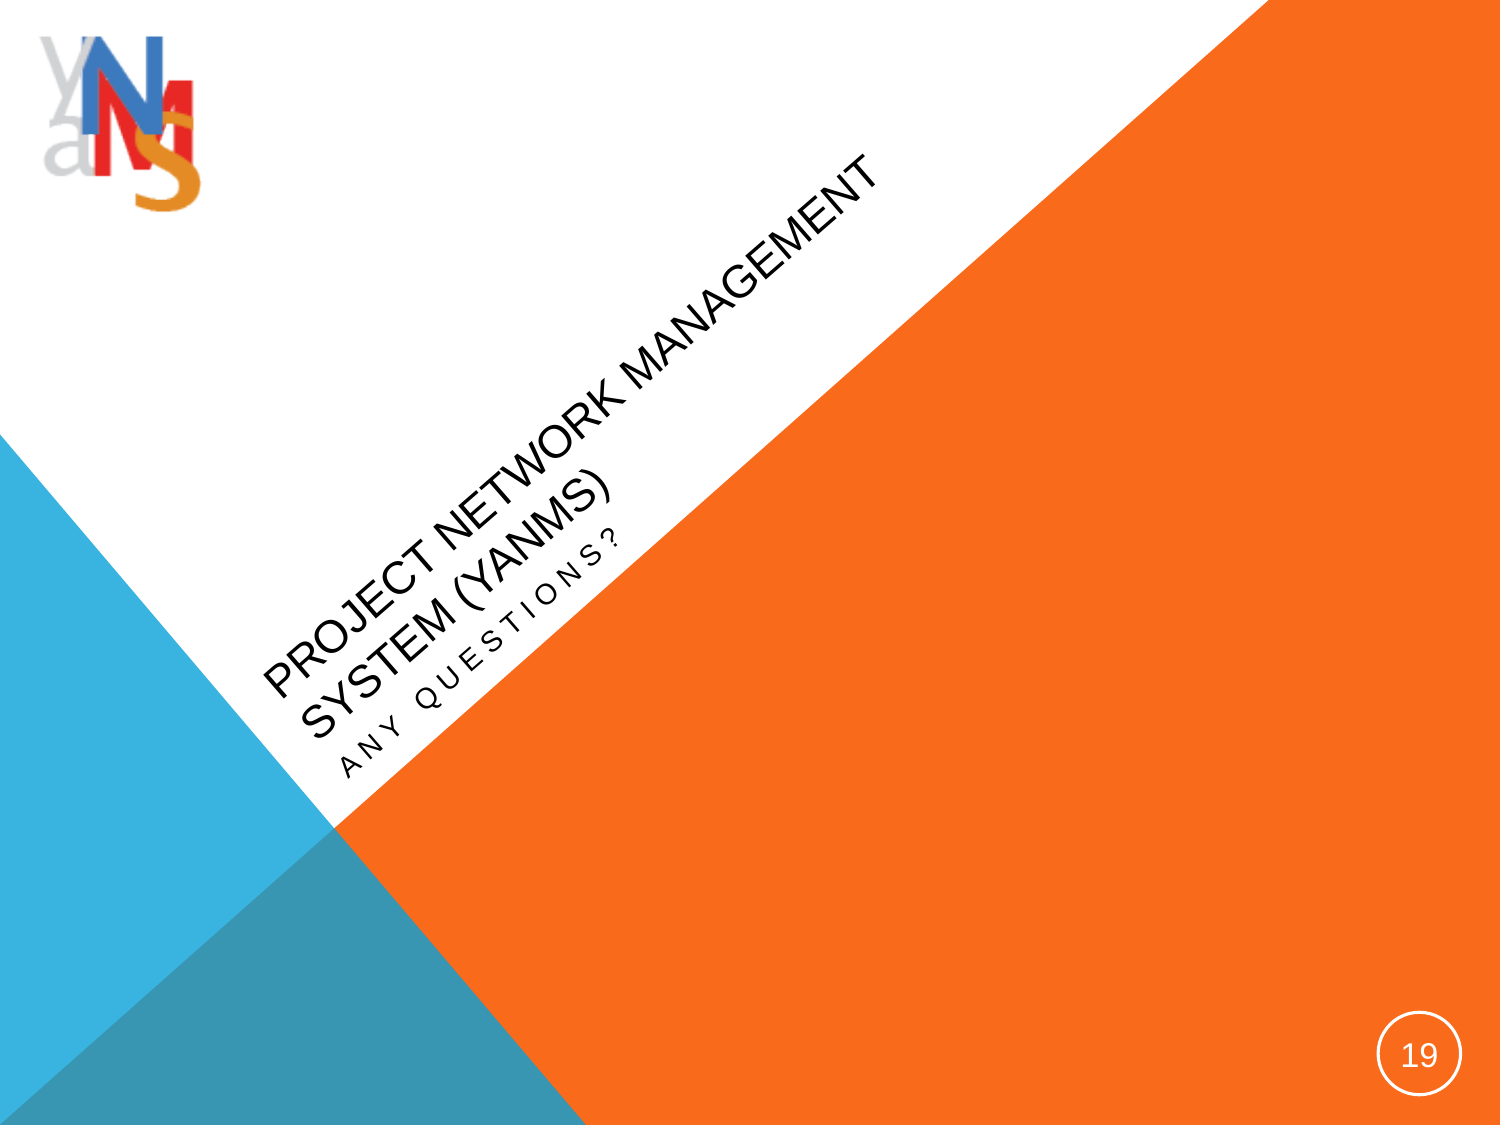

# Project Network Management System (yaNMS)
Any Questions?
19